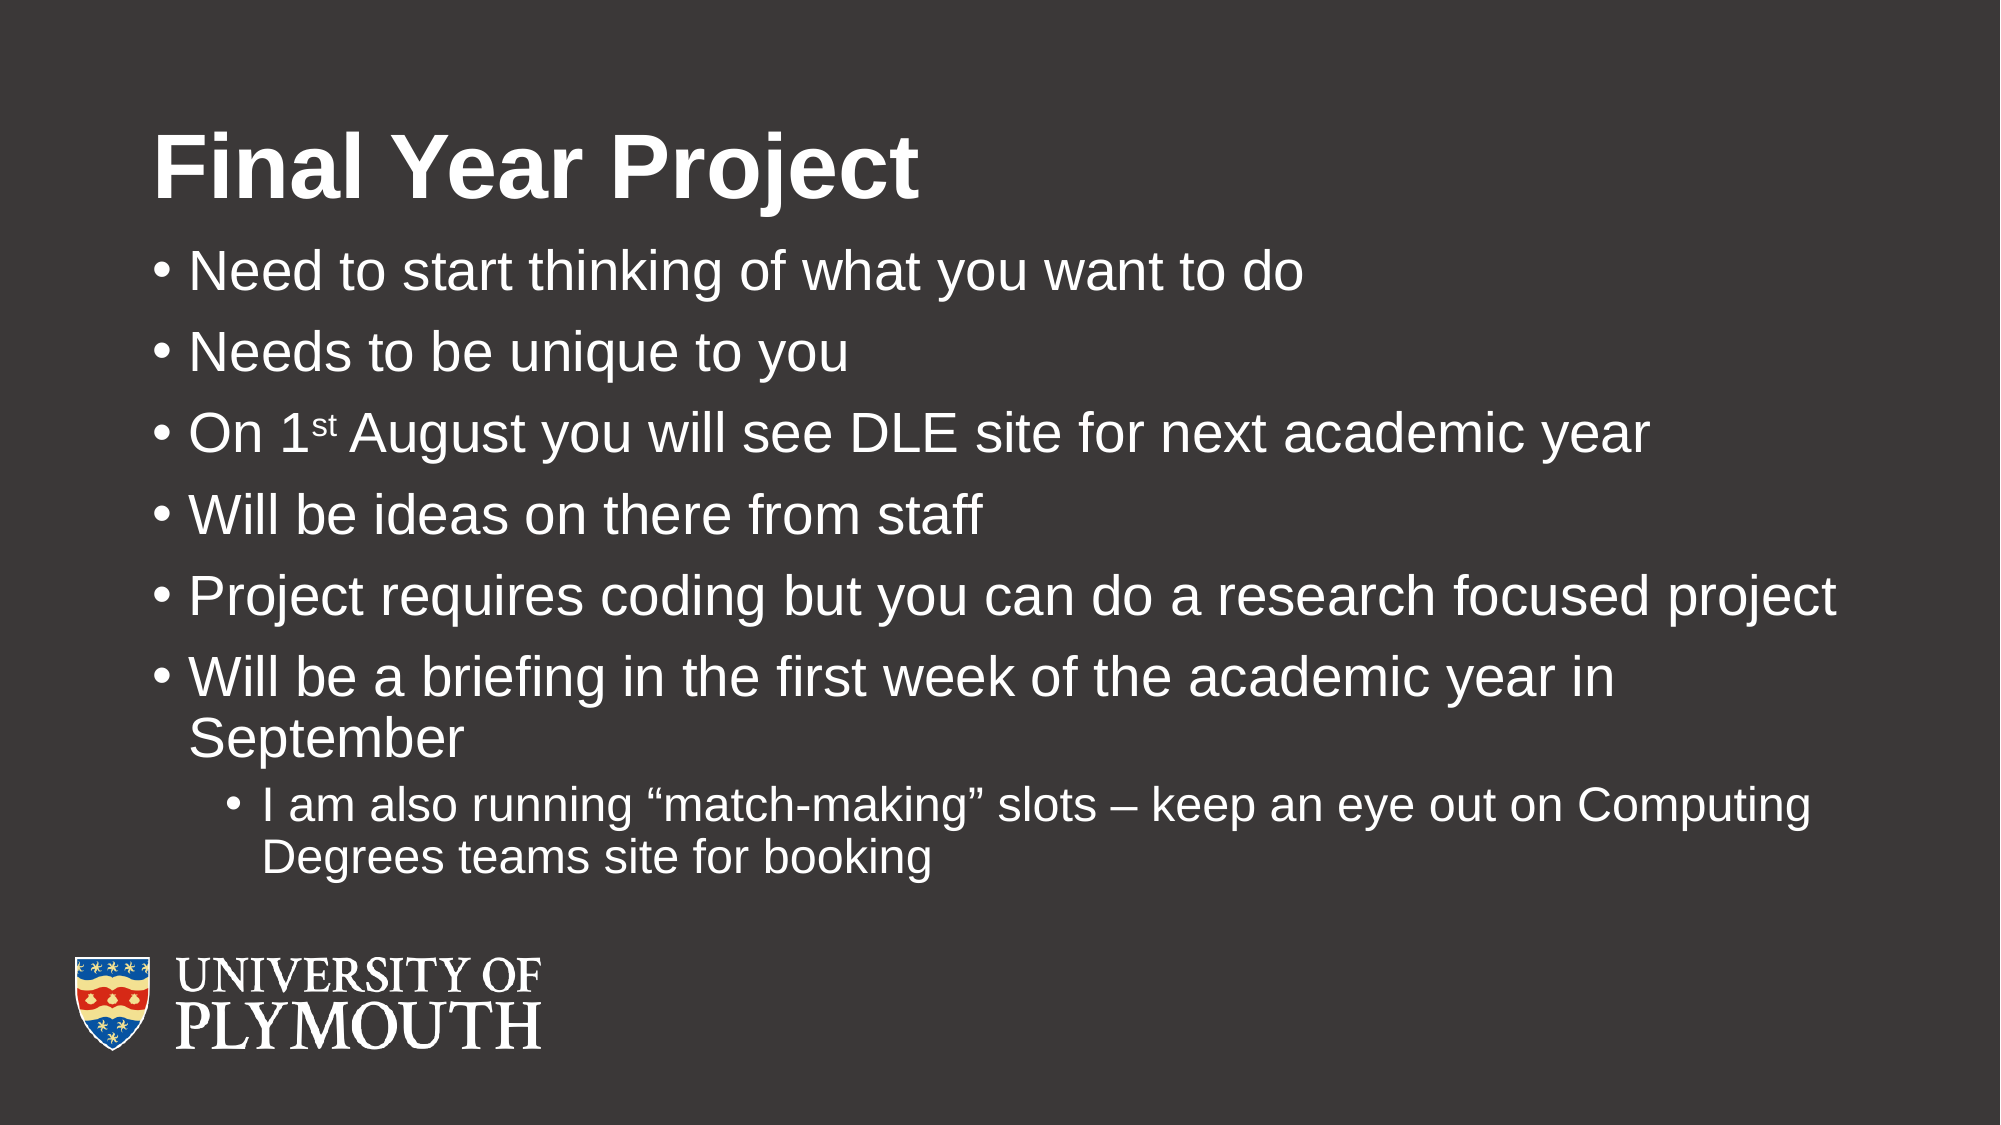

# Final Year Project
Need to start thinking of what you want to do
Needs to be unique to you
On 1st August you will see DLE site for next academic year
Will be ideas on there from staff
Project requires coding but you can do a research focused project
Will be a briefing in the first week of the academic year in September
I am also running “match-making” slots – keep an eye out on Computing Degrees teams site for booking